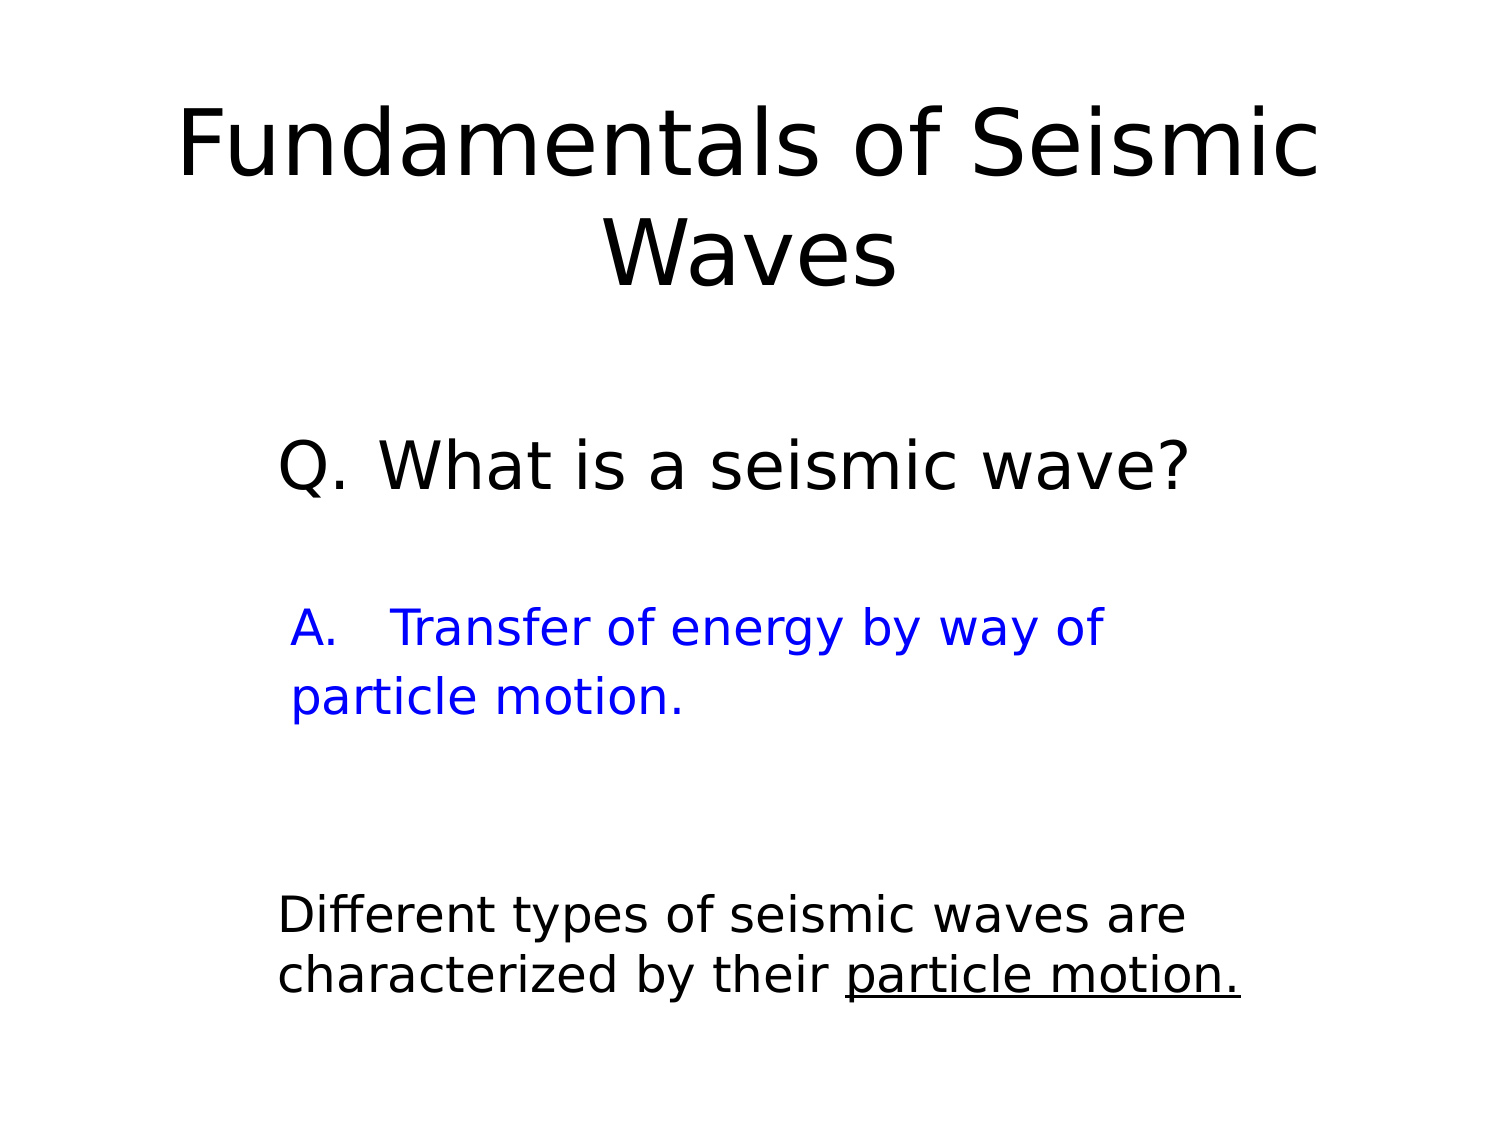

# Fundamentals of Seismic Waves
What is a seismic wave?

Transfer of energy by way of
particle motion.

Different types of seismic waves are characterized by their particle motion.